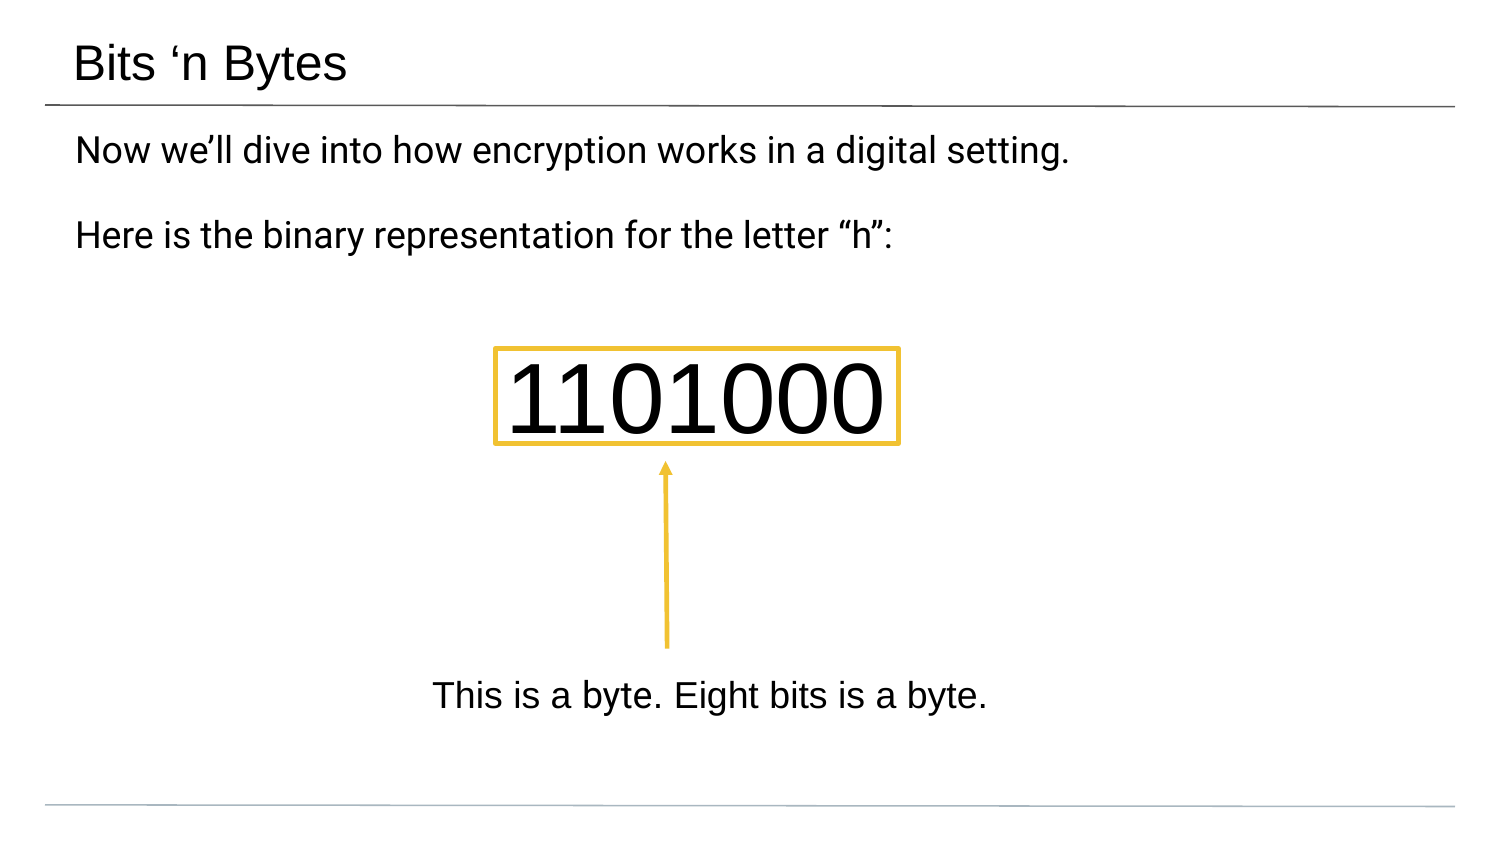

# Bits ‘n Bytes
Now we’ll dive into how encryption works in a digital setting.
Here is the binary representation for the letter “h”:

  1101000

This is a byte. Eight bits is a byte.